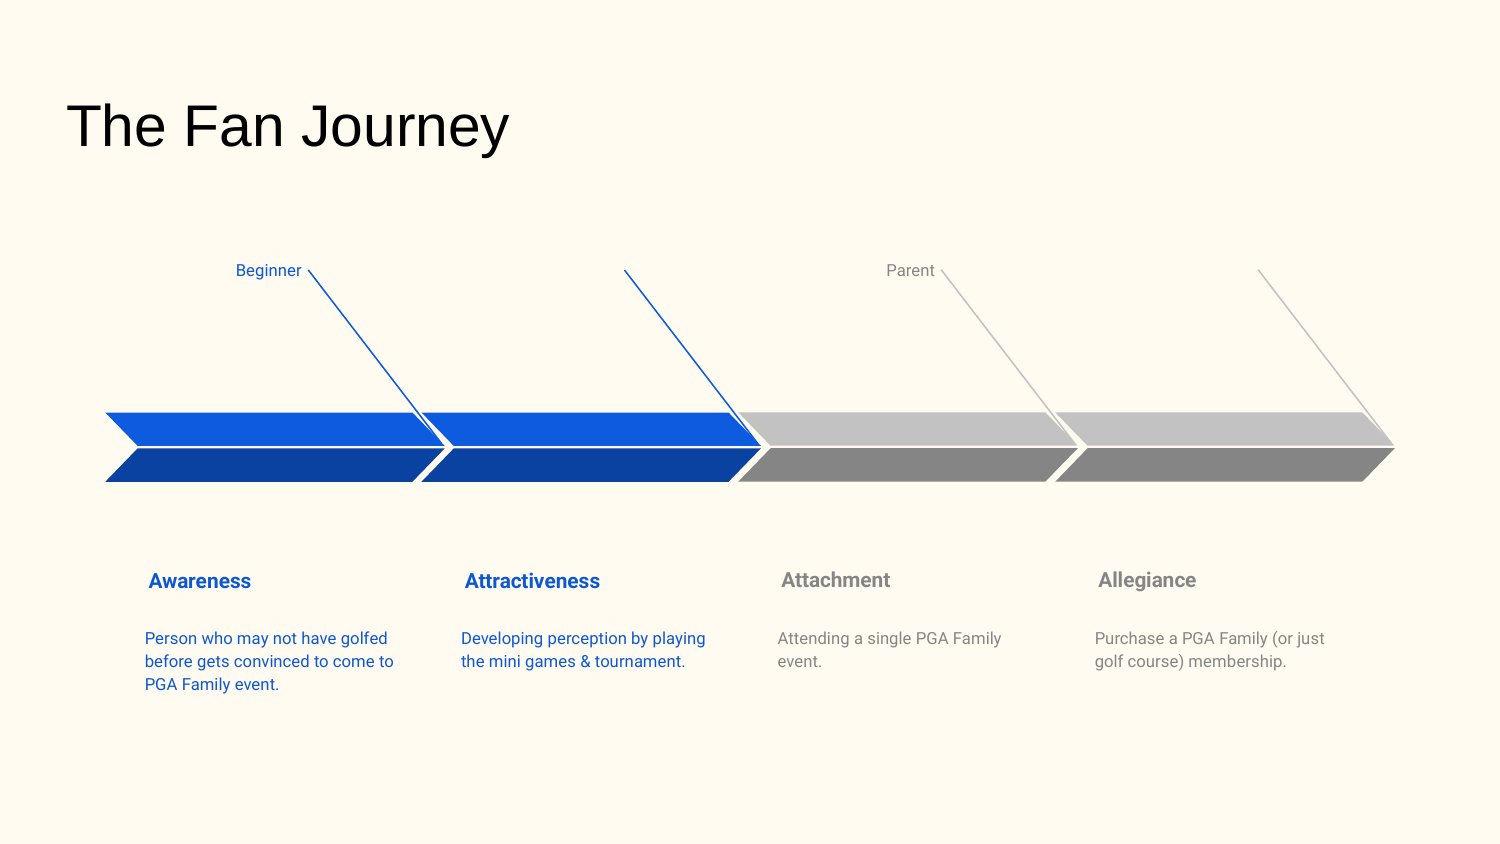

# The Fan Journey

Allegiance
Purchase a PGA Family (or just golf course) membership.
Parent

Attachment
Attending a single PGA Family event.
Beginner

Awareness
Person who may not have golfed before gets convinced to come to PGA Family event.

Attractiveness
Developing perception by playing the mini games & tournament.